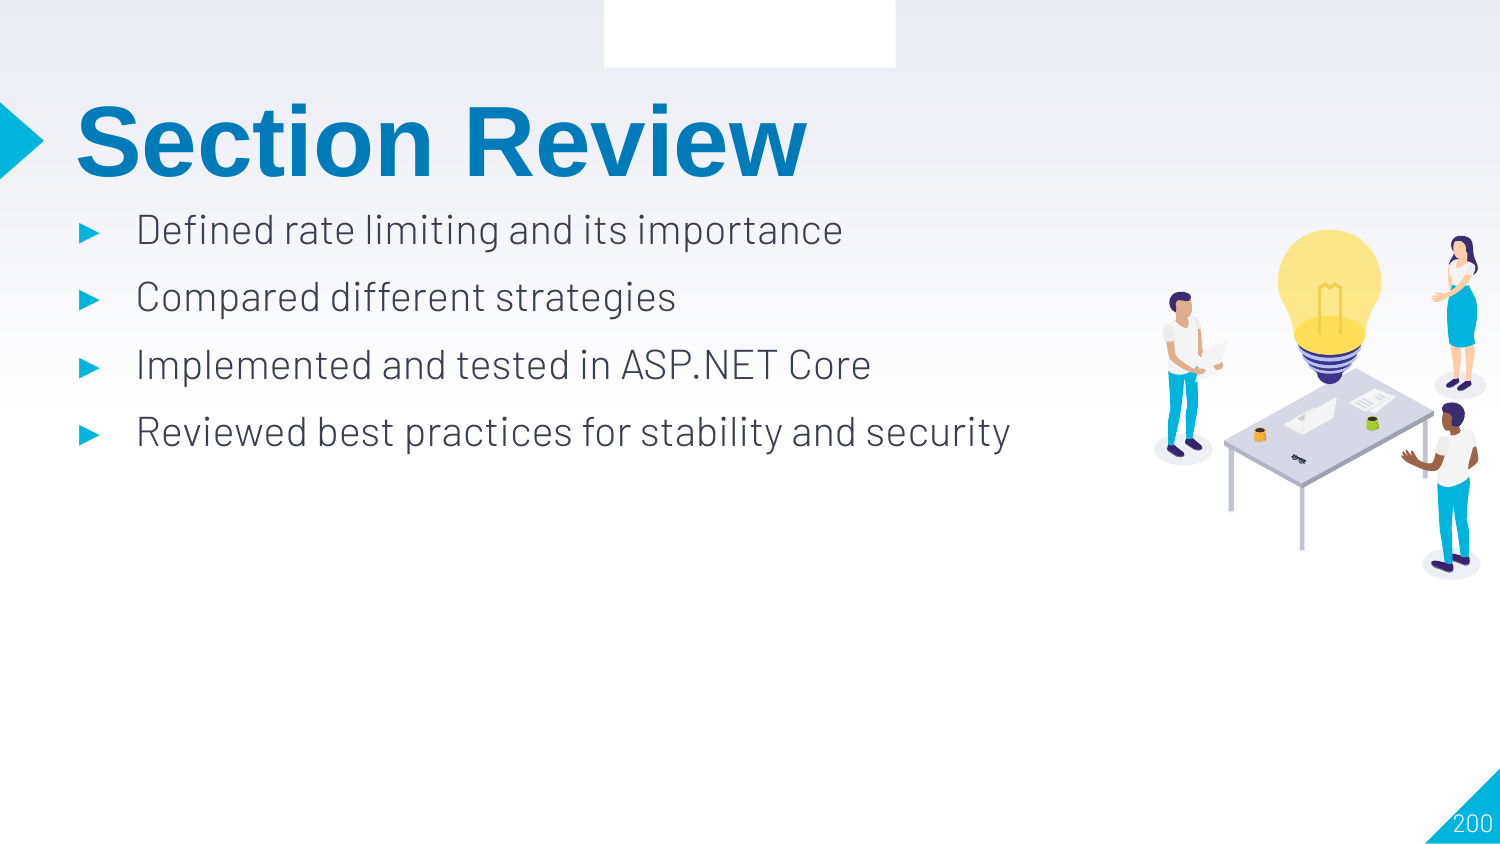

Section Overview

# Section Review
Defined rate limiting and its importance
Compared different strategies
Implemented and tested in ASP.NET Core
Reviewed best practices for stability and security

200